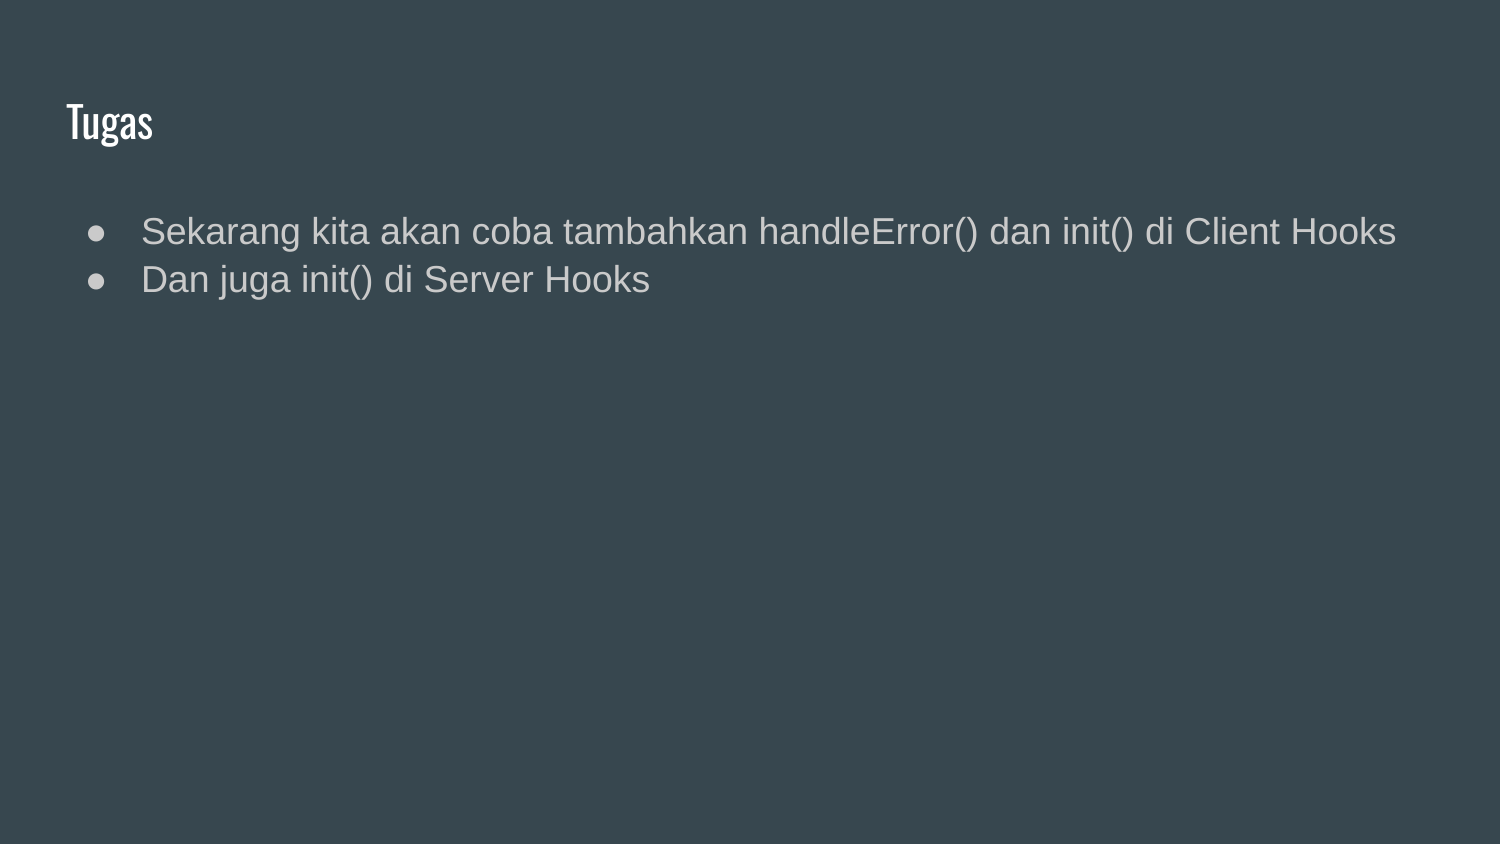

# Tugas
Sekarang kita akan coba tambahkan handleError() dan init() di Client Hooks
Dan juga init() di Server Hooks